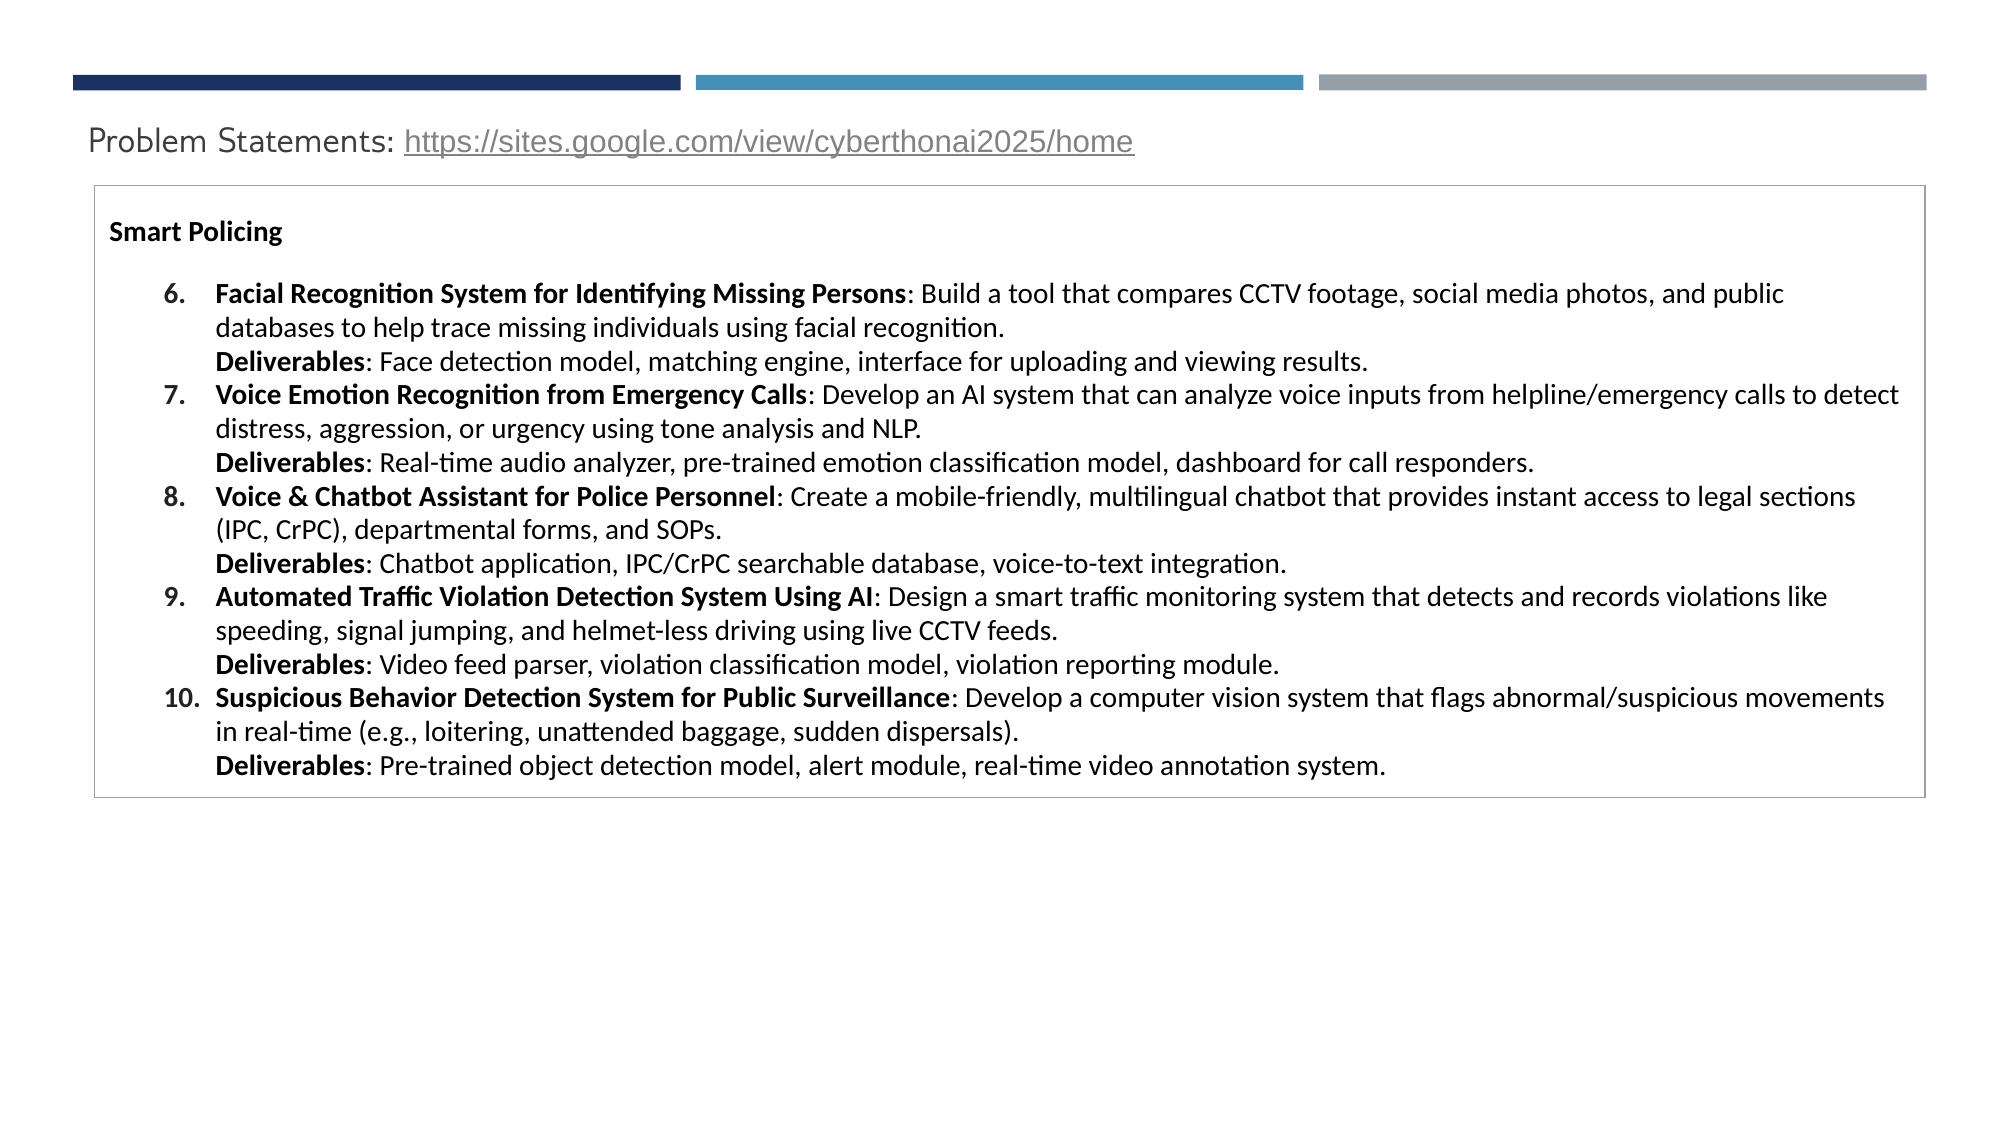

Problem Statements: https://sites.google.com/view/cyberthonai2025/home
TOPICS AVAILABLE
| Smart Policing Facial Recognition System for Identifying Missing Persons: Build a tool that compares CCTV footage, social media photos, and public databases to help trace missing individuals using facial recognition. Deliverables: Face detection model, matching engine, interface for uploading and viewing results. Voice Emotion Recognition from Emergency Calls: Develop an AI system that can analyze voice inputs from helpline/emergency calls to detect distress, aggression, or urgency using tone analysis and NLP. Deliverables: Real-time audio analyzer, pre-trained emotion classification model, dashboard for call responders. Voice & Chatbot Assistant for Police Personnel: Create a mobile-friendly, multilingual chatbot that provides instant access to legal sections (IPC, CrPC), departmental forms, and SOPs. Deliverables: Chatbot application, IPC/CrPC searchable database, voice-to-text integration. Automated Traffic Violation Detection System Using AI: Design a smart traffic monitoring system that detects and records violations like speeding, signal jumping, and helmet-less driving using live CCTV feeds. Deliverables: Video feed parser, violation classification model, violation reporting module. Suspicious Behavior Detection System for Public Surveillance: Develop a computer vision system that flags abnormal/suspicious movements in real-time (e.g., loitering, unattended baggage, sudden dispersals). Deliverables: Pre-trained object detection model, alert module, real-time video annotation system. |  |  |
| --- | --- | --- |